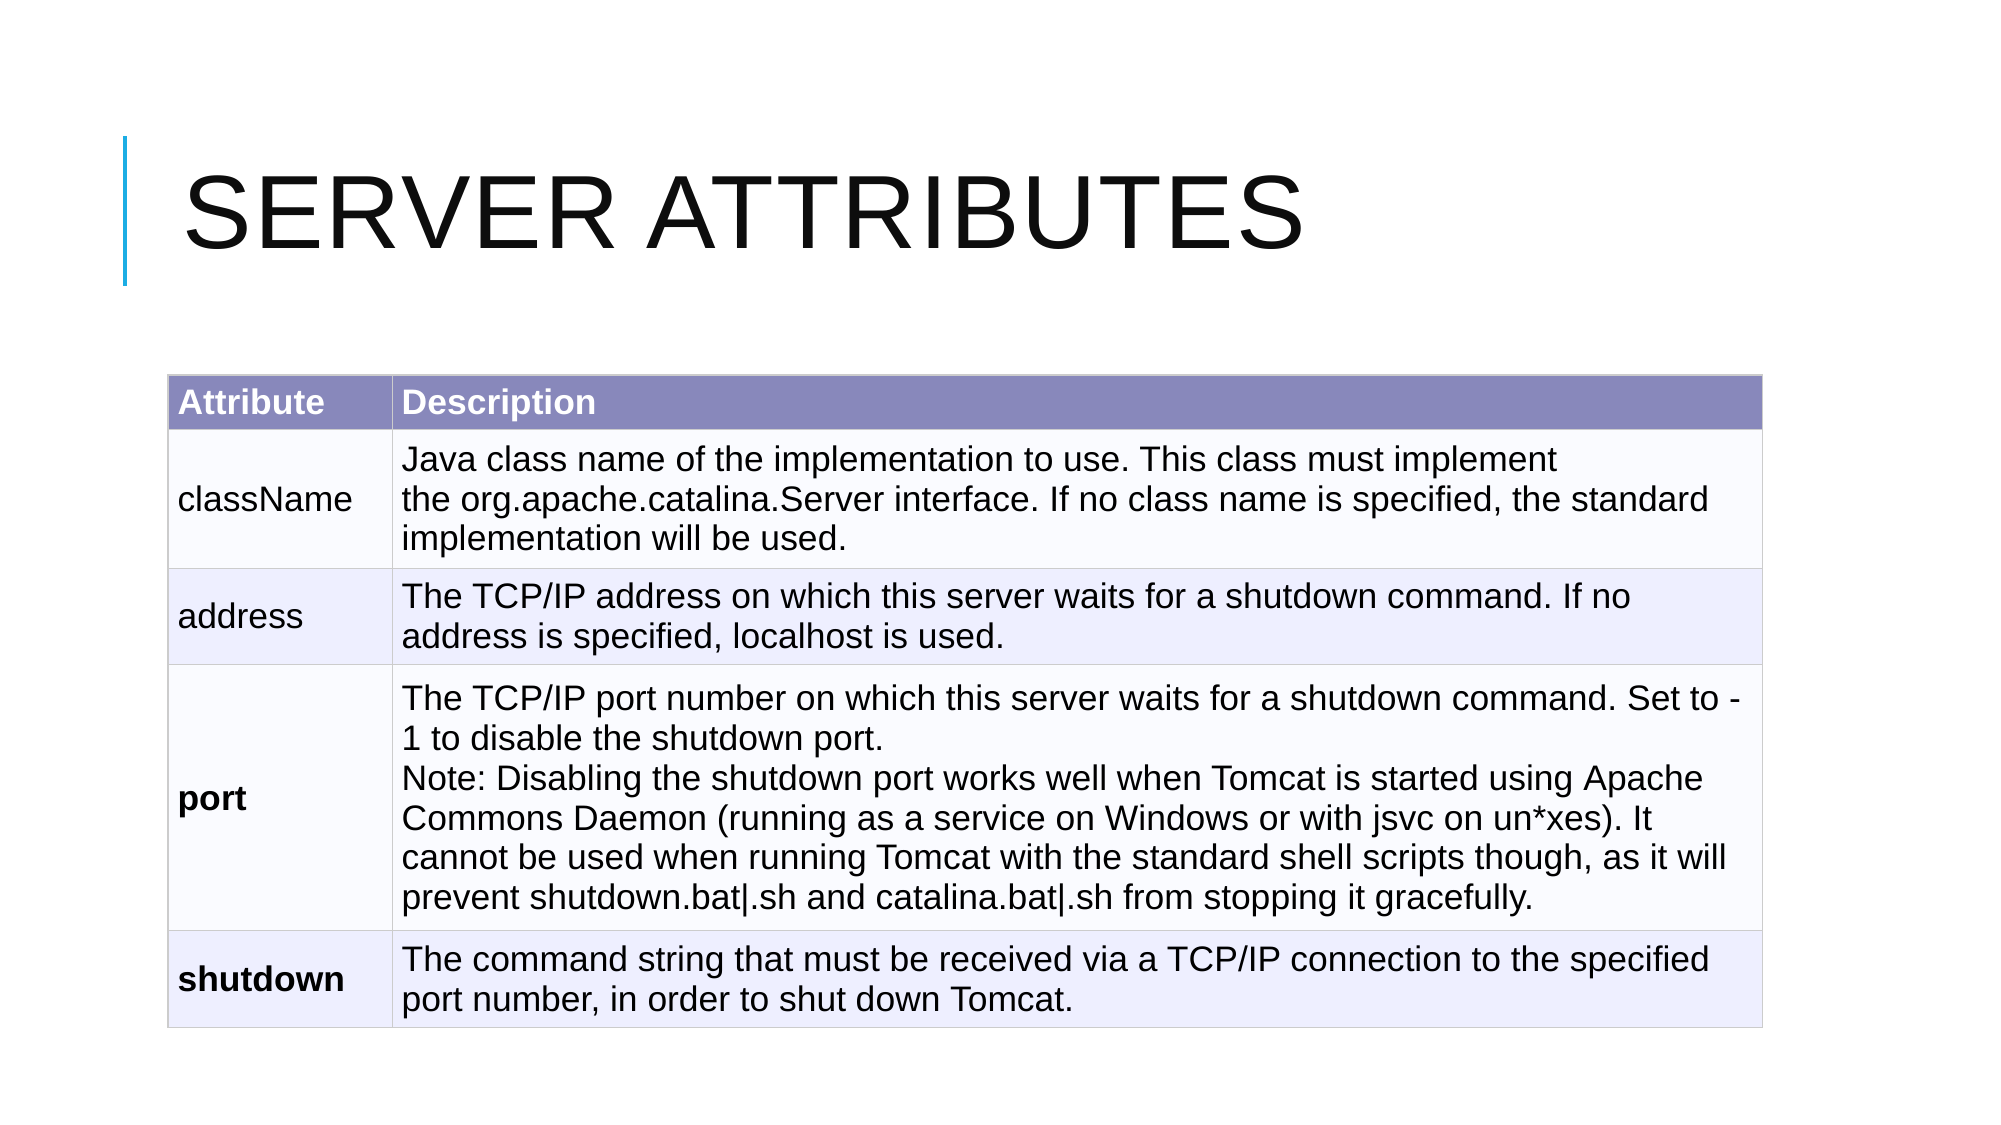

# Server attributes
| Attribute | Description |
| --- | --- |
| className | Java class name of the implementation to use. This class must implement the org.apache.catalina.Server interface. If no class name is specified, the standard implementation will be used. |
| address | The TCP/IP address on which this server waits for a shutdown command. If no address is specified, localhost is used. |
| port | The TCP/IP port number on which this server waits for a shutdown command. Set to -1 to disable the shutdown port. Note: Disabling the shutdown port works well when Tomcat is started using Apache Commons Daemon (running as a service on Windows or with jsvc on un\*xes). It cannot be used when running Tomcat with the standard shell scripts though, as it will prevent shutdown.bat|.sh and catalina.bat|.sh from stopping it gracefully. |
| shutdown | The command string that must be received via a TCP/IP connection to the specified port number, in order to shut down Tomcat. |